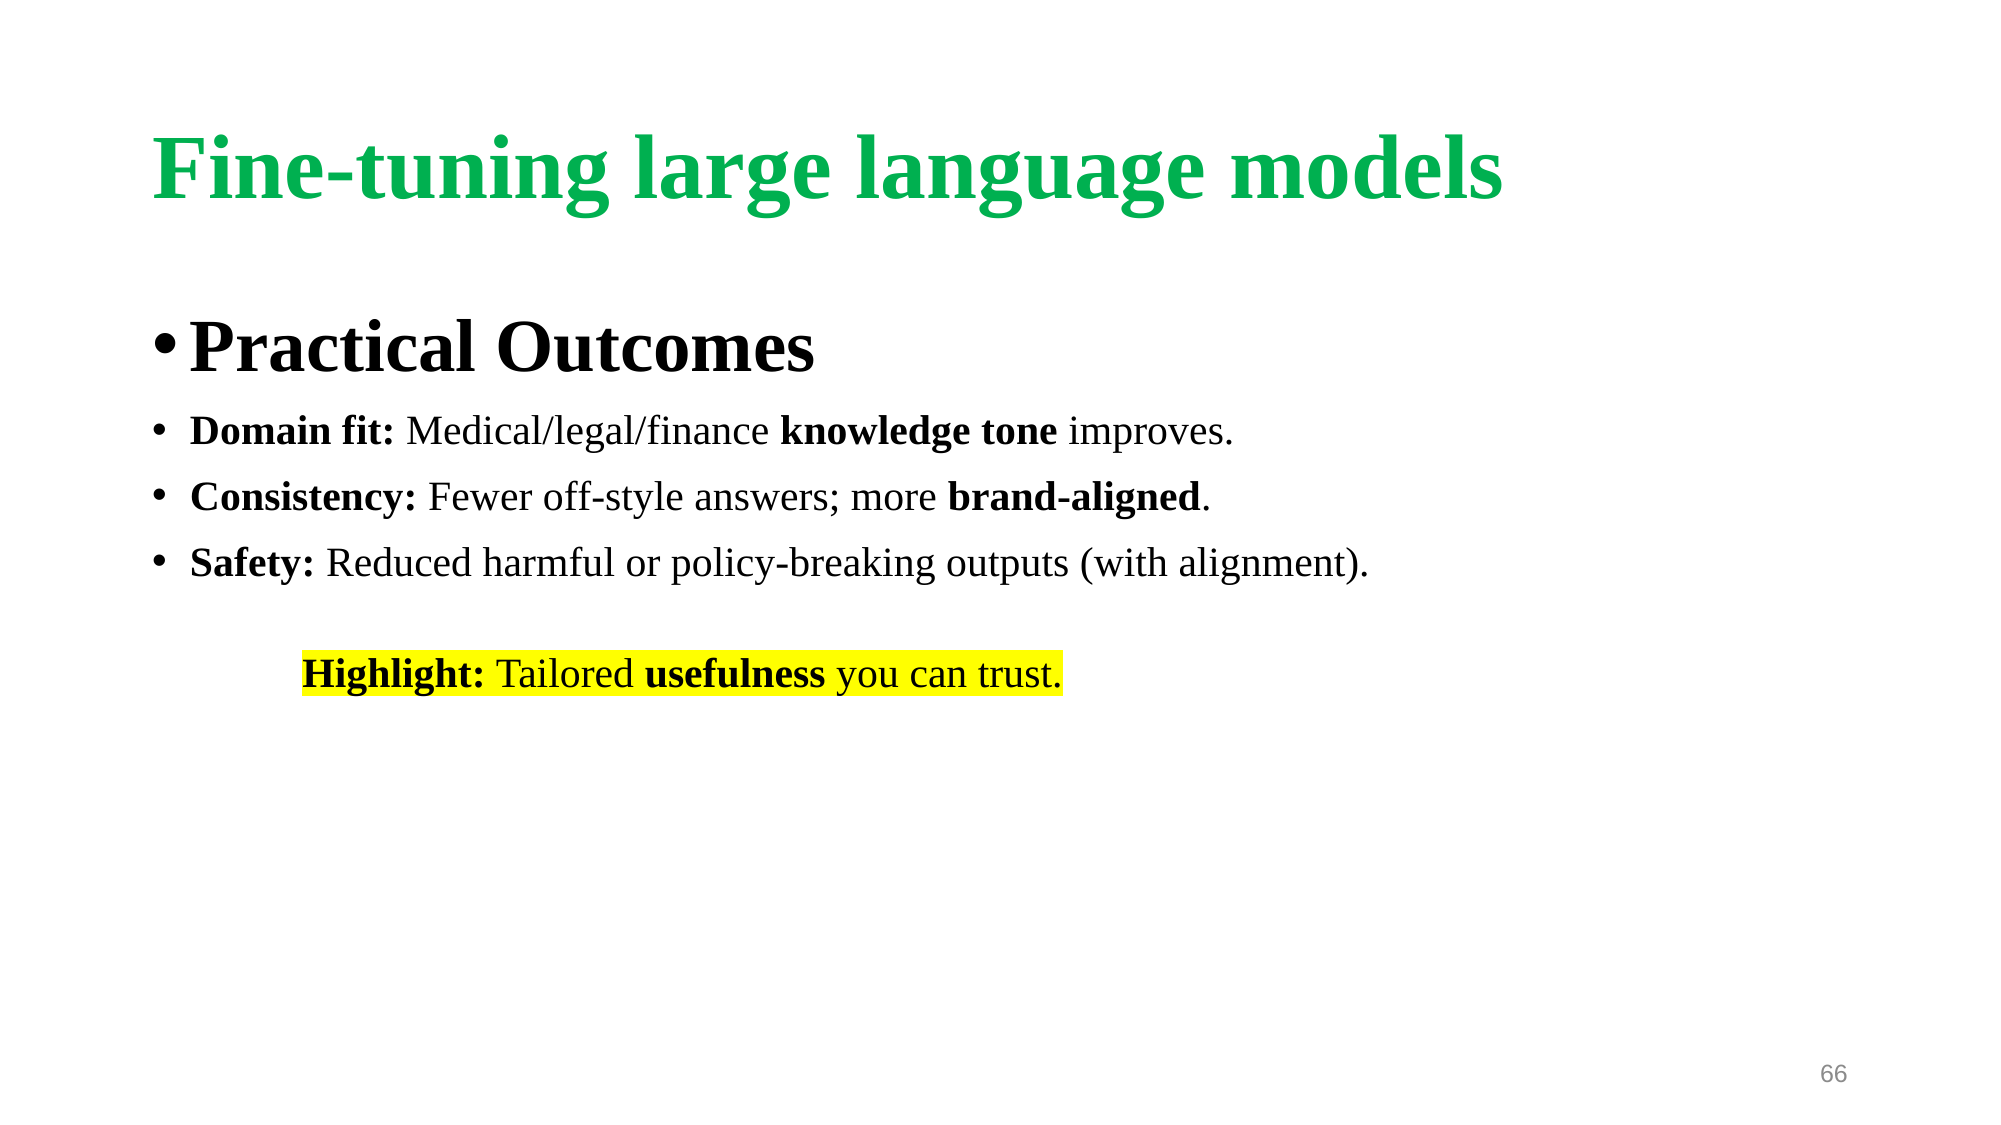

# Fine-tuning large language models
Practical Outcomes
Domain fit: Medical/legal/finance knowledge tone improves.
Consistency: Fewer off-style answers; more brand-aligned.
Safety: Reduced harmful or policy-breaking outputs (with alignment).
	Highlight: Tailored usefulness you can trust.
66